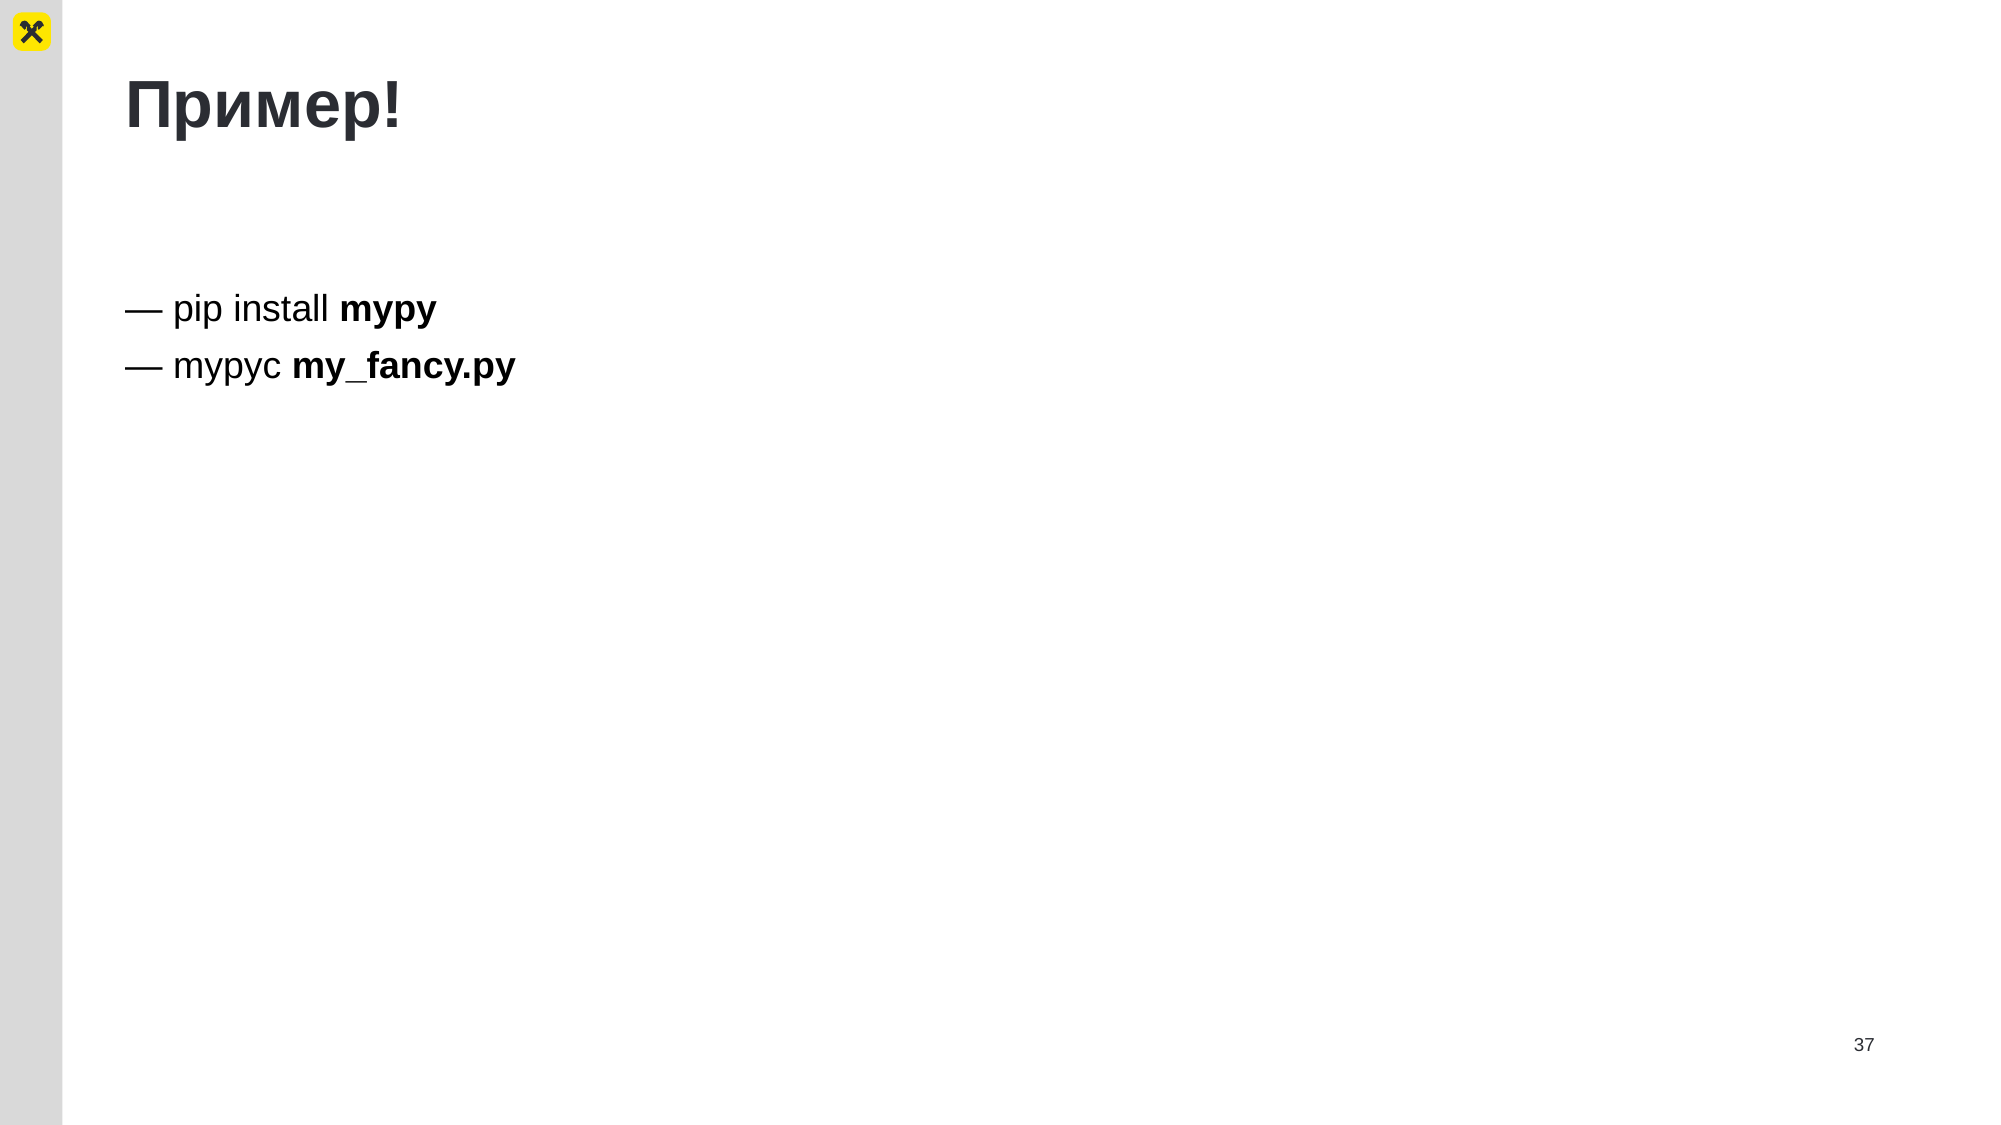

# Пример!
— pip install mypy
— mypyc my_fancy.py
37